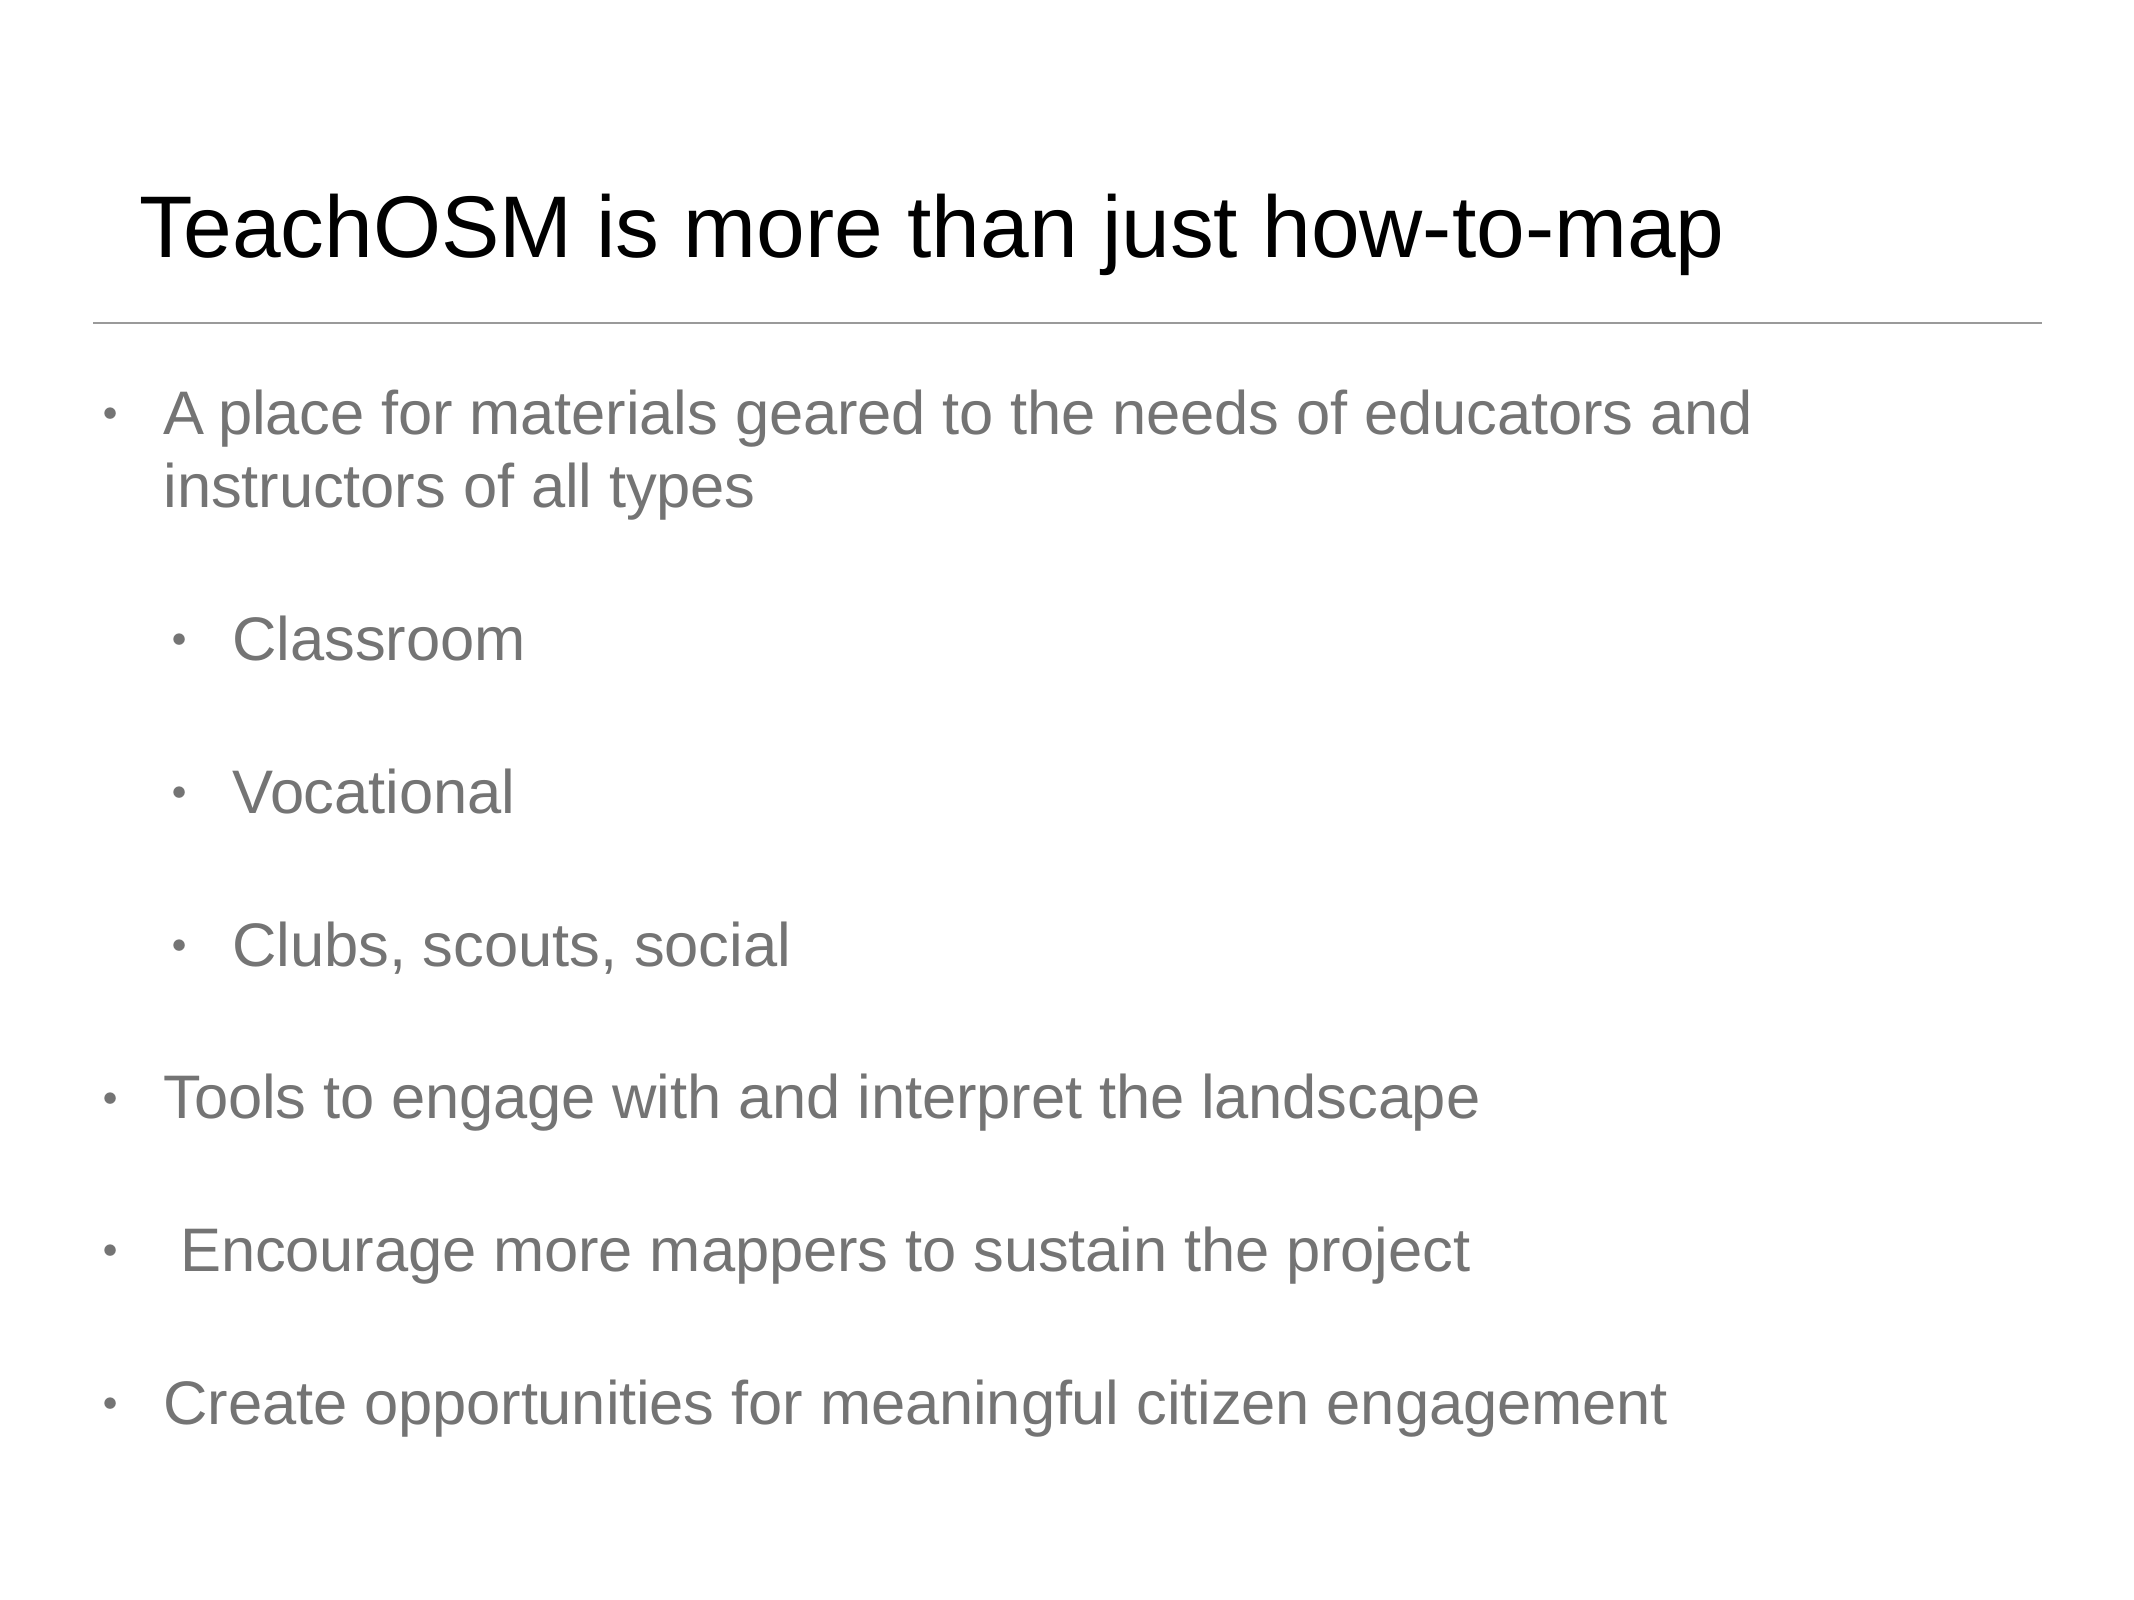

# TeachOSM is more than just how-to-map
A place for materials geared to the needs of educators and instructors of all types
Classroom
Vocational
Clubs, scouts, social
Tools to engage with and interpret the landscape
 Encourage more mappers to sustain the project
Create opportunities for meaningful citizen engagement